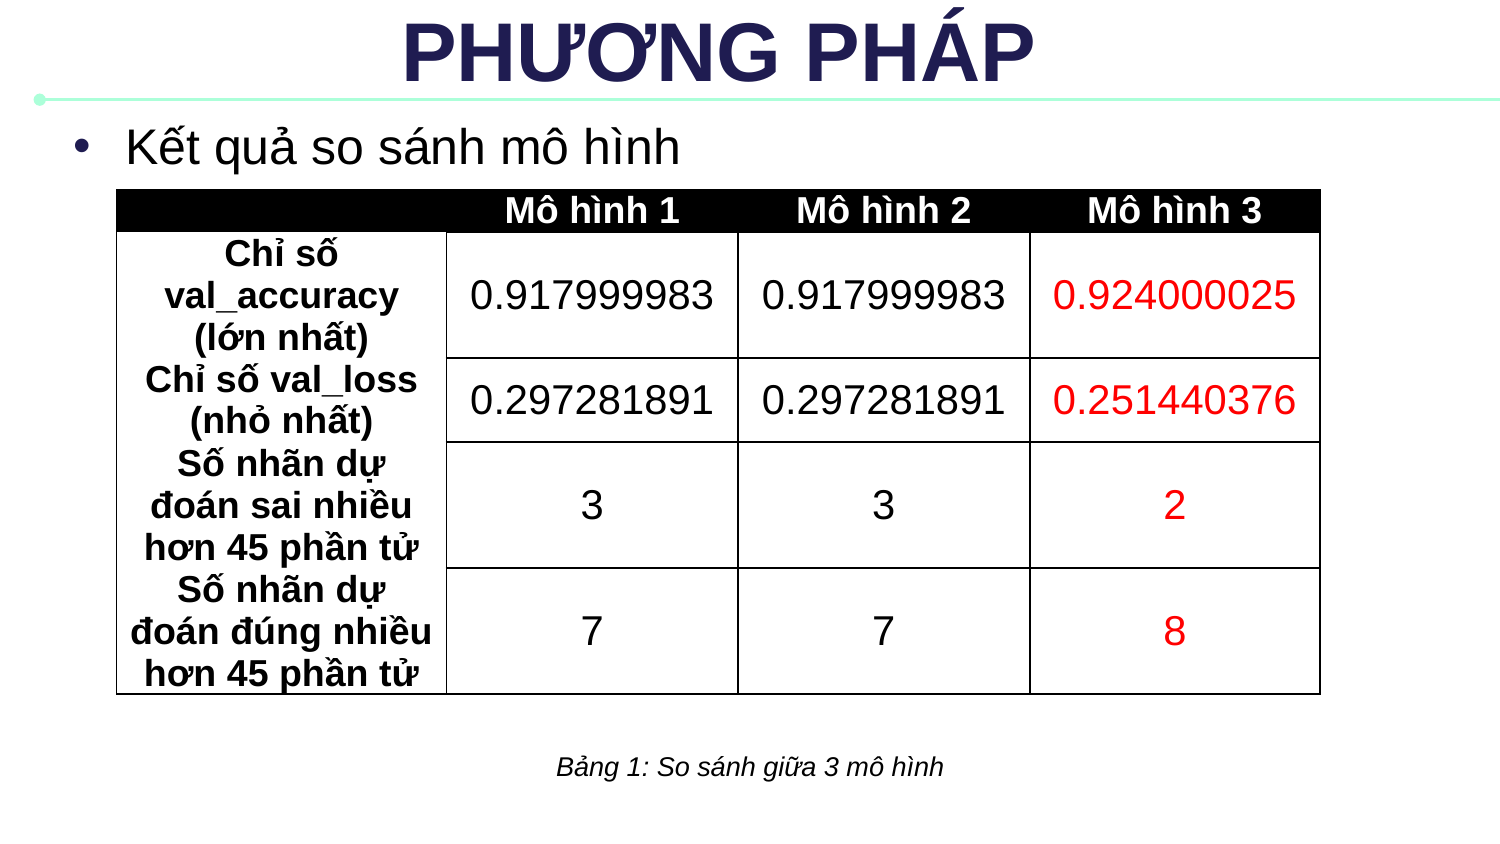

# Phương pháp
Kết quả so sánh mô hình
|  | Mô hình 1 | Mô hình 2 | Mô hình 3 |
| --- | --- | --- | --- |
| Chỉ số val\_accuracy (lớn nhất) | 0.917999983 | 0.917999983 | 0.924000025 |
| Chỉ số val\_loss (nhỏ nhất) | 0.297281891 | 0.297281891 | 0.251440376 |
| Số nhãn dự đoán sai nhiều hơn 45 phần tử | 3 | 3 | 2 |
| Số nhãn dự đoán đúng nhiều hơn 45 phần tử | 7 | 7 | 8 |
Bảng 1: So sánh giữa 3 mô hình